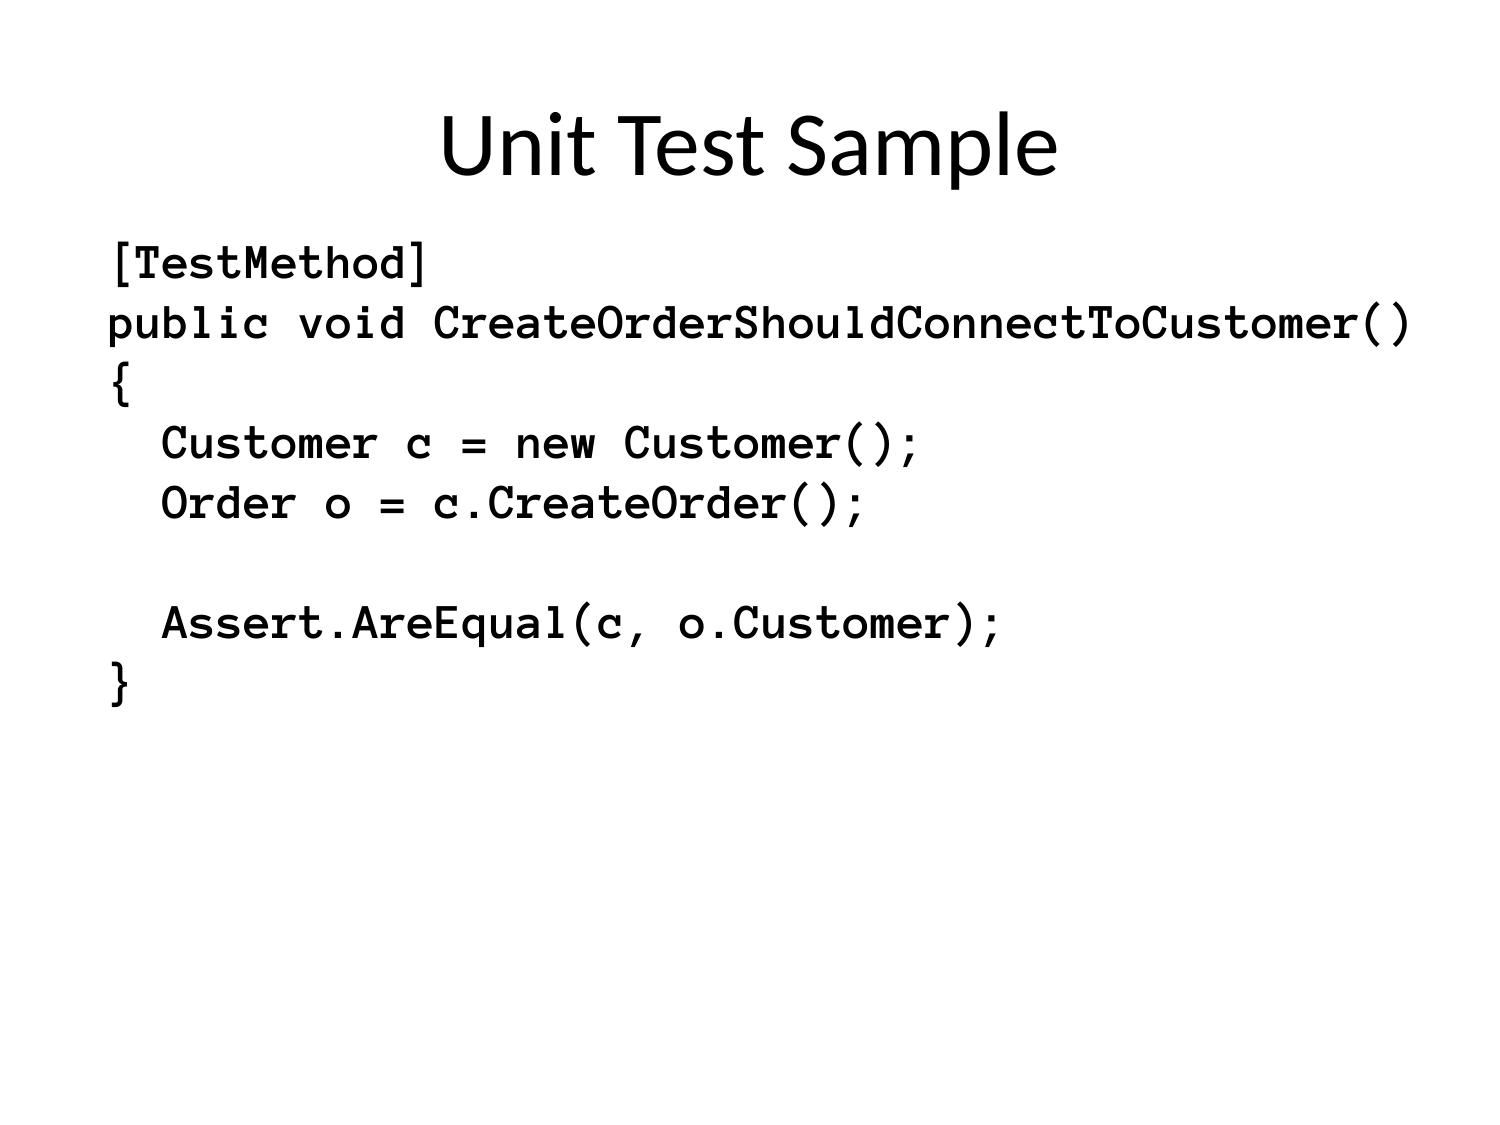

# Unit Test Sample
[TestMethod]
public void CreateOrderShouldConnectToCustomer()
{
  Customer c = new Customer();
  Order o = c.CreateOrder();

  Assert.AreEqual(c, o.Customer);
}